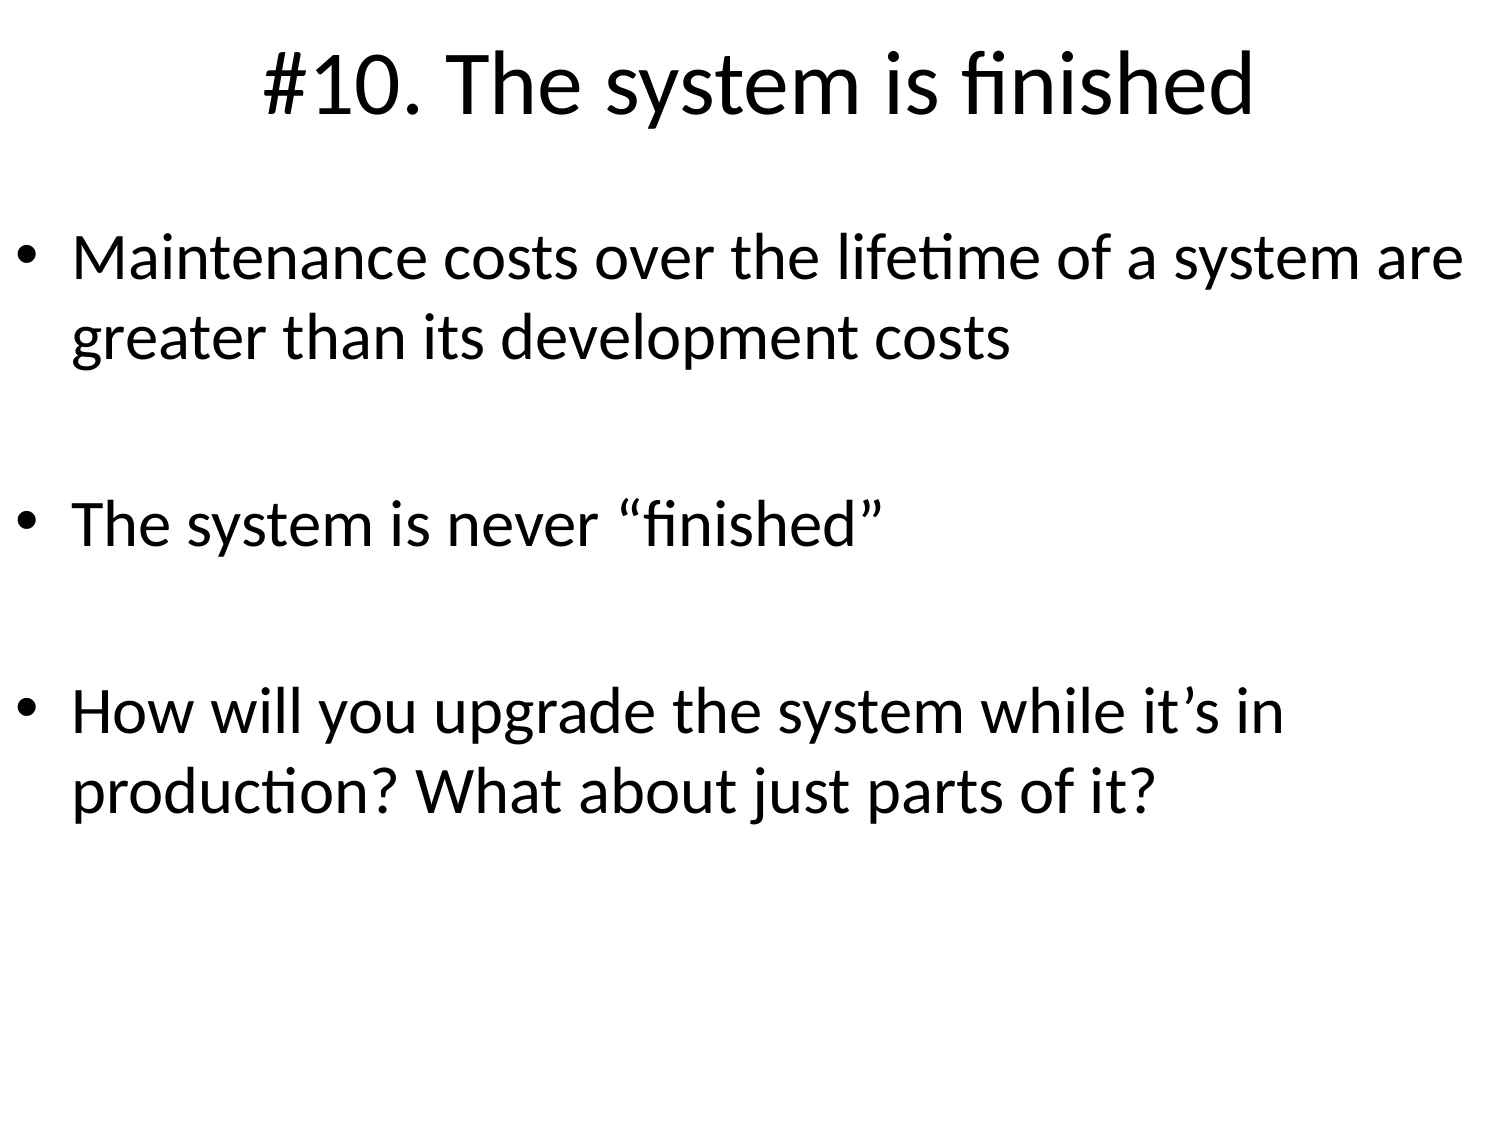

# #10. The system is finished
Maintenance costs over the lifetime of a system are greater than its development costs

The system is never “finished”

How will you upgrade the system while it’s in production? What about just parts of it?